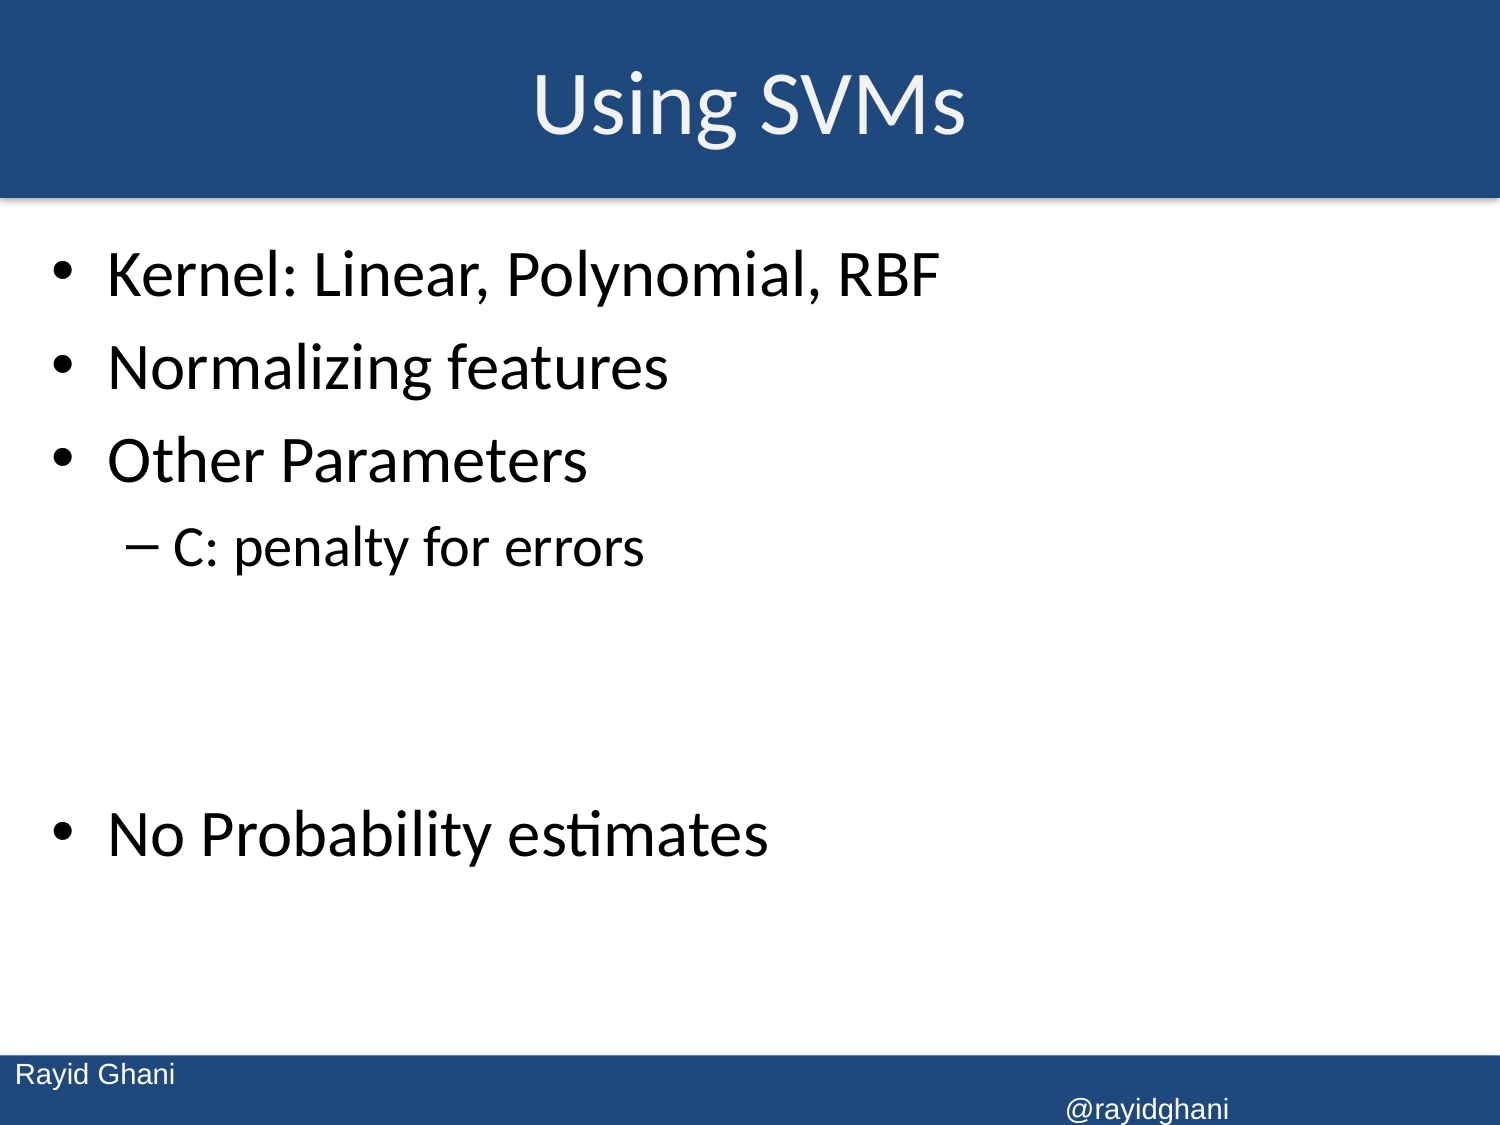

# Using SVMs
Kernel: Linear, Polynomial, RBF
Normalizing features
Other Parameters
C: penalty for errors

No Probability estimates